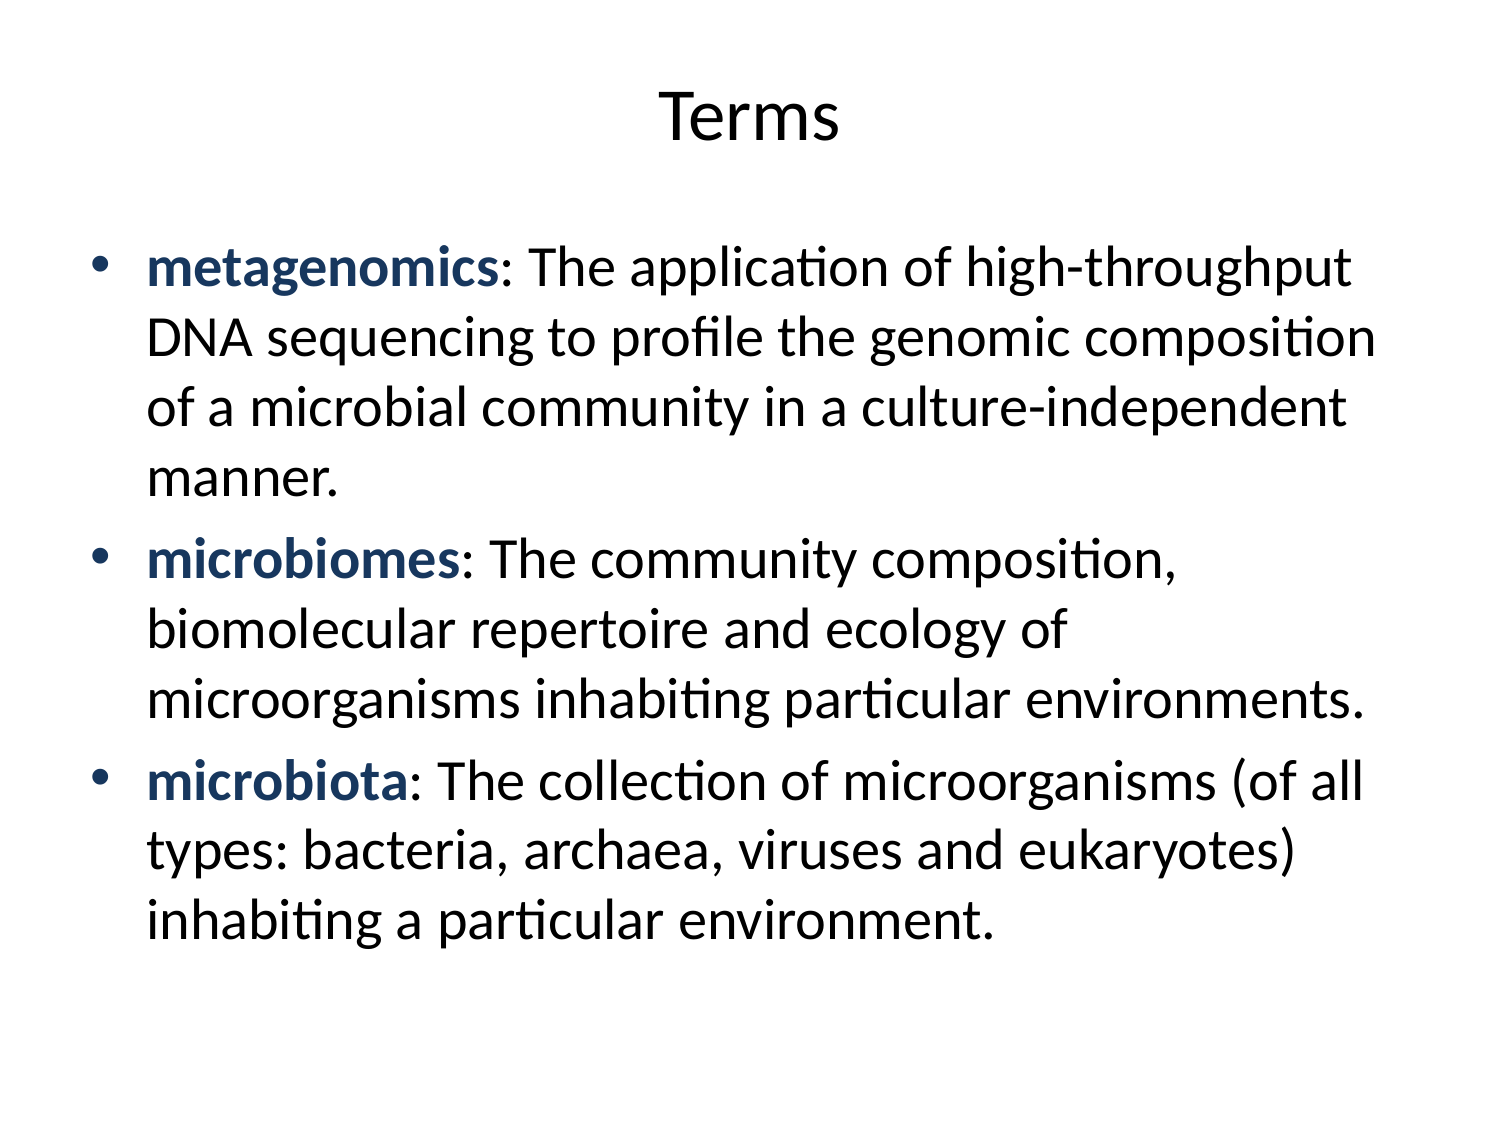

# Terms
metagenomics: The application of high-throughput DNA sequencing to profile the genomic composition of a microbial community in a culture-independent manner.
microbiomes: The community composition, biomolecular repertoire and ecology of microorganisms inhabiting particular environments.
microbiota: The collection of microorganisms (of all types: bacteria, archaea, viruses and eukaryotes) inhabiting a particular environment.